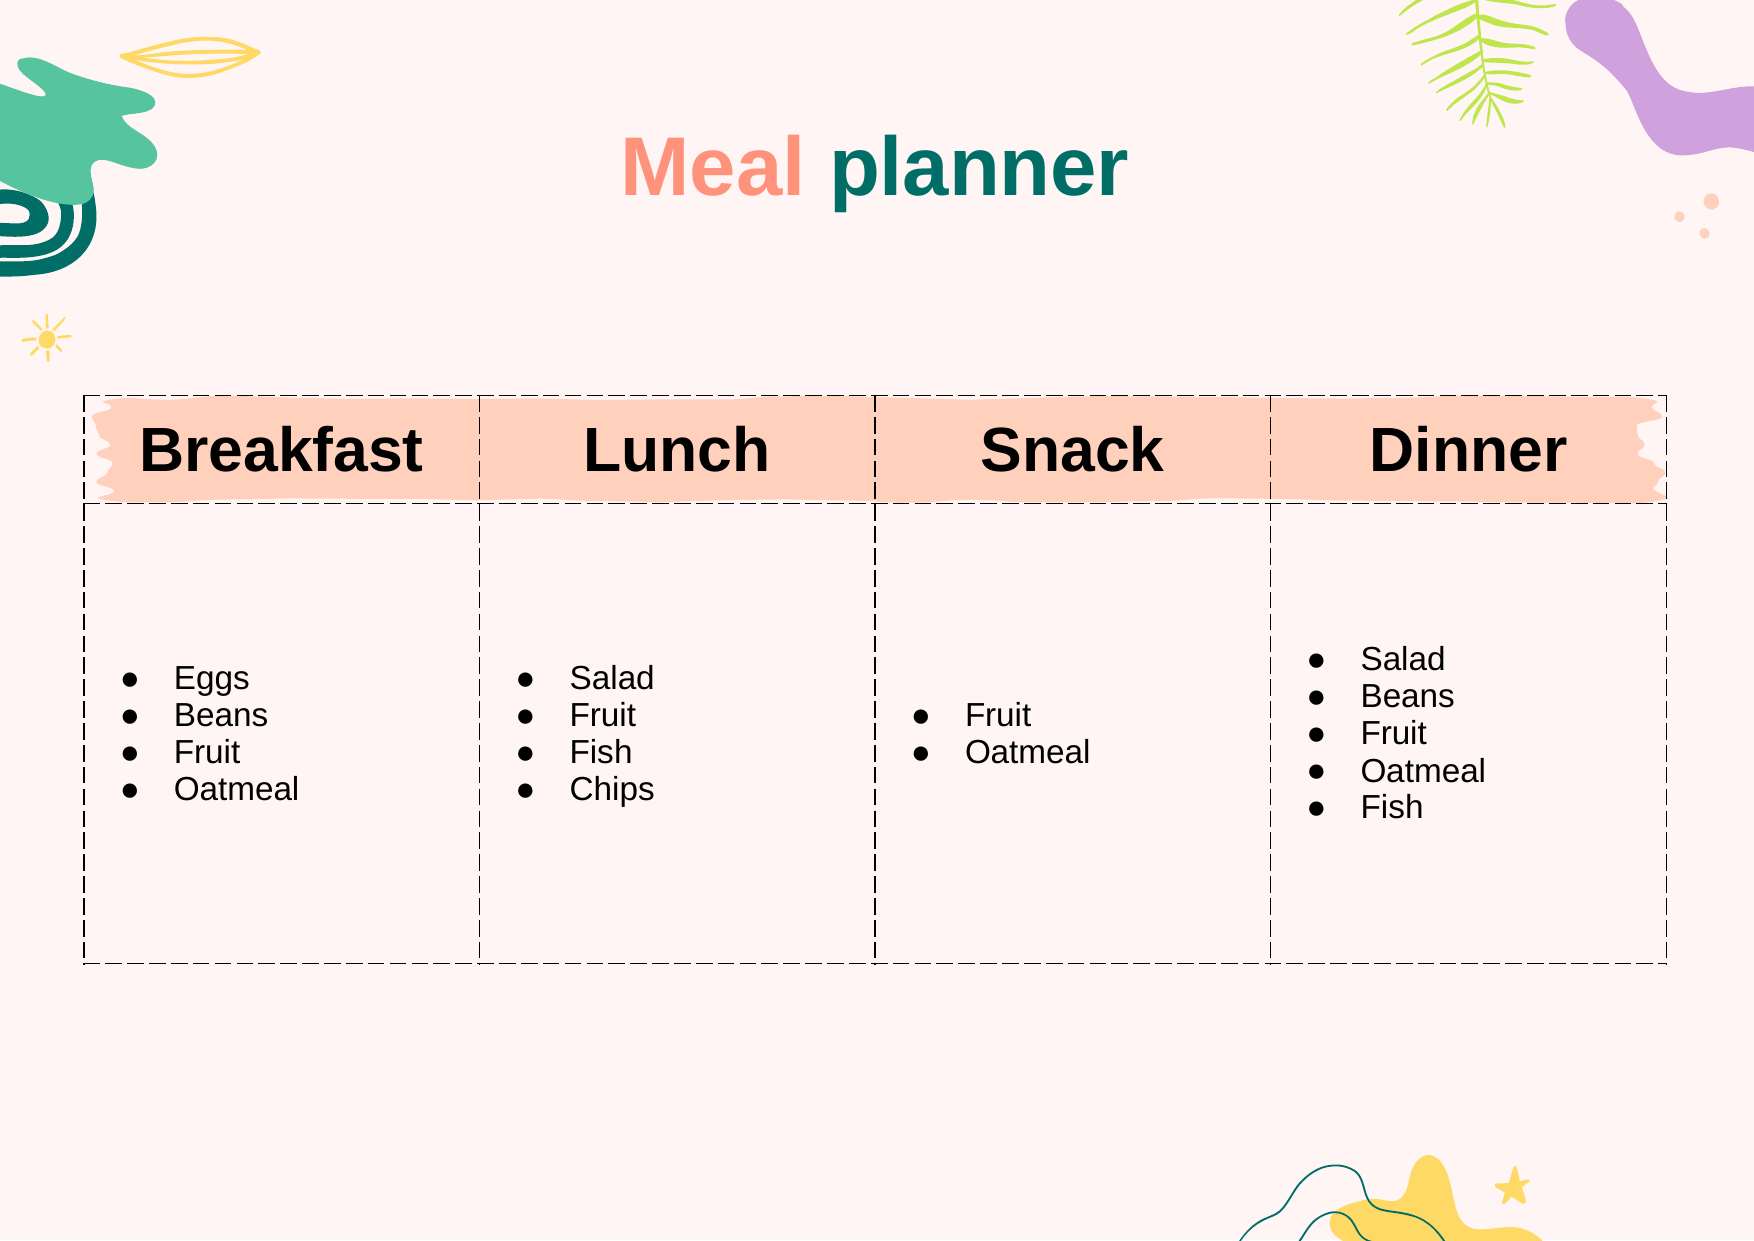

# Meal planner

| Breakfast | Lunch | Snack | Dinner |
| --- | --- | --- | --- |
| Eggs Beans Fruit Oatmeal | Salad Fruit Fish Chips | Fruit Oatmeal | Salad Beans Fruit Oatmeal Fish |